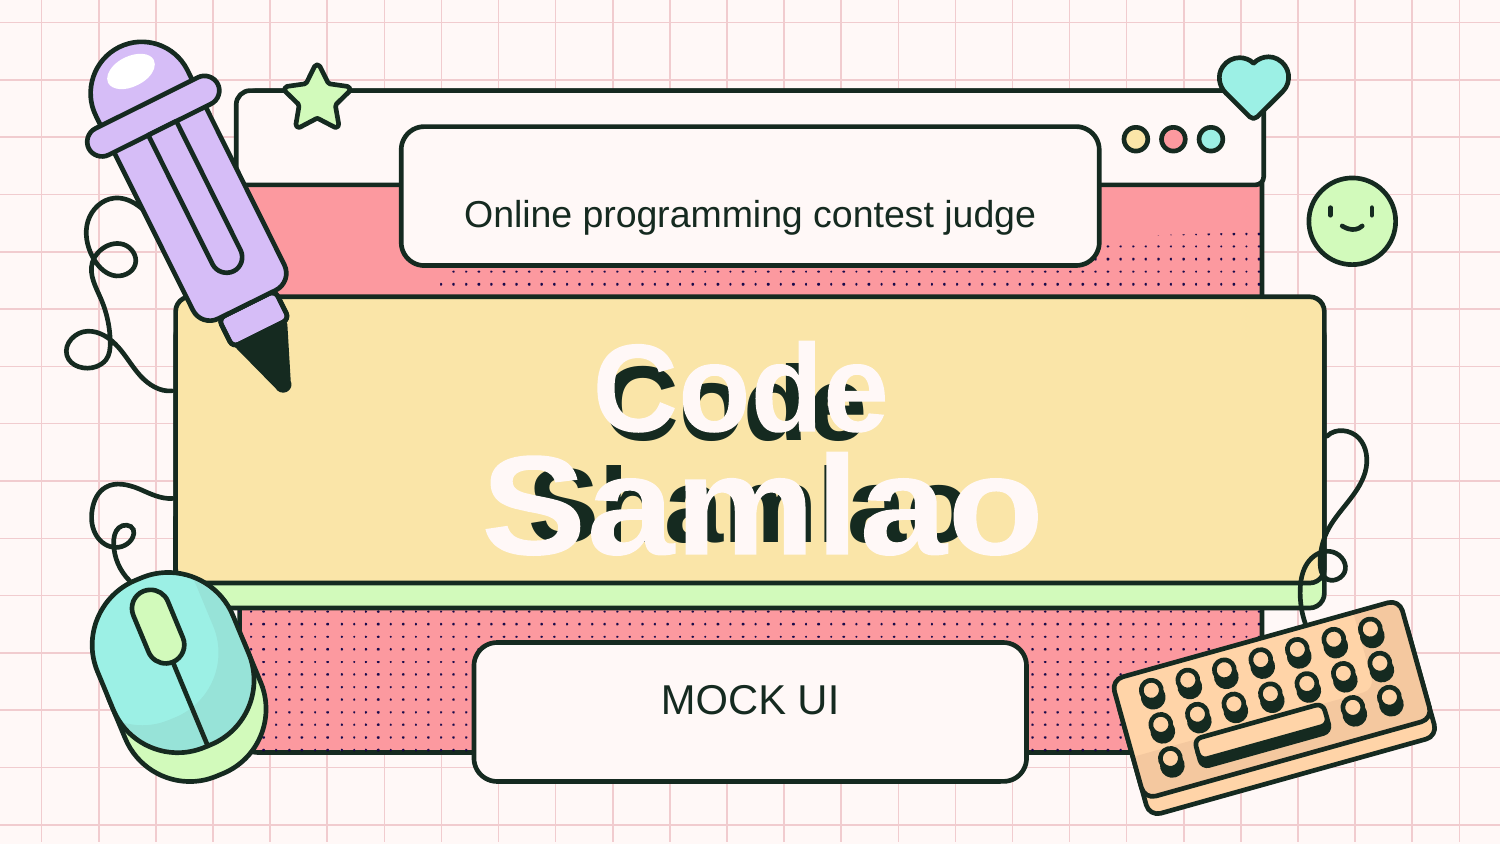

# Online programming contest judge

Code
Samlao
Code
Shamlao

MOCK UI